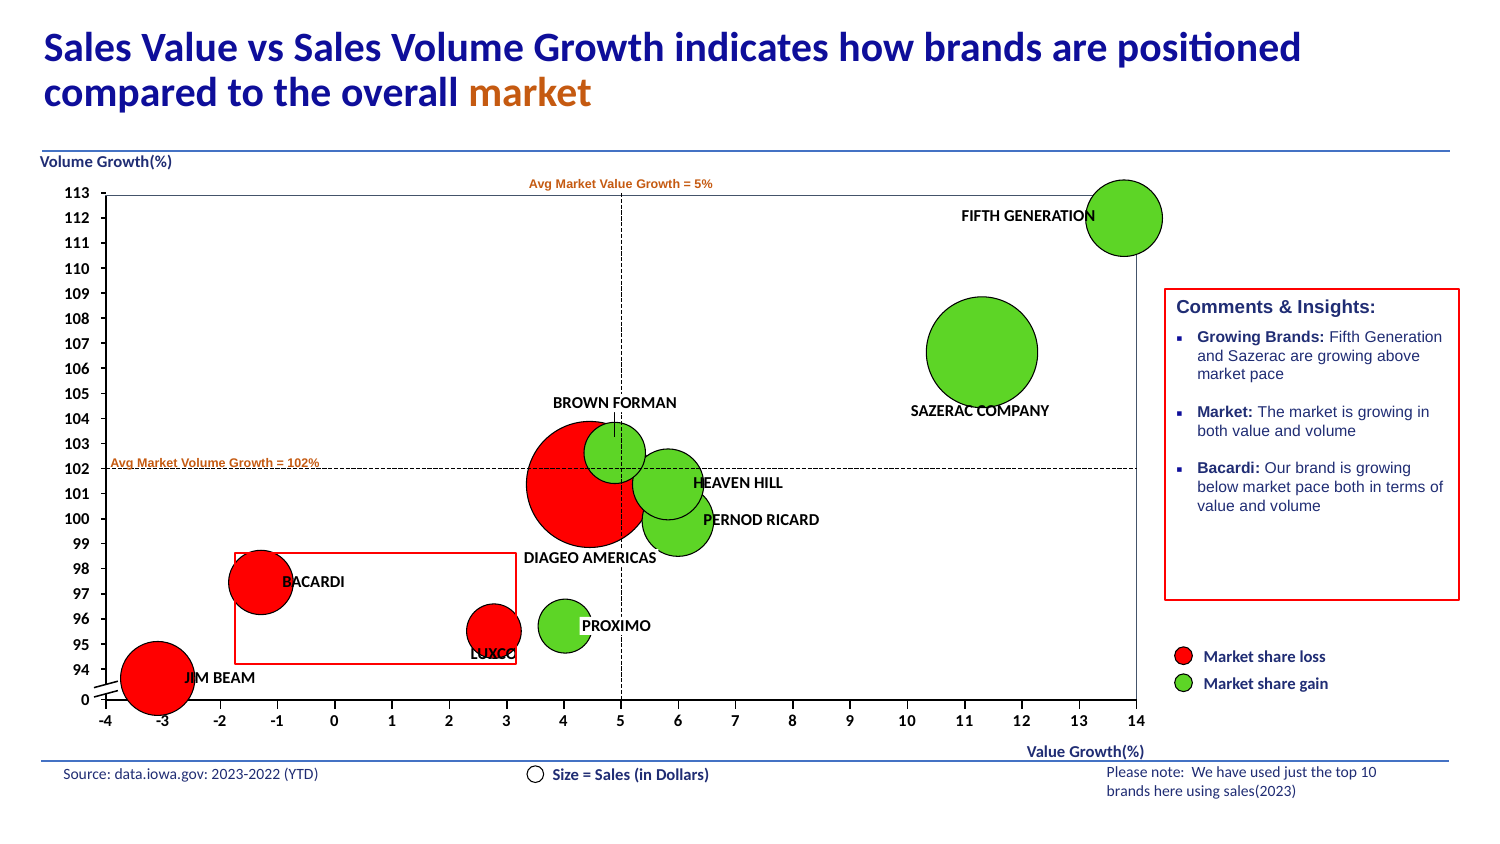

# Sales Value vs Sales Volume Growth indicates how brands are positioned compared to the overall market
Volume Growth(%)
Avg Market Value Growth = 5%

### Chart

| Category |  |  |
|---|---|---|
113
FIFTH GENERATION
112
111
110
109
Comments & Insights:
Growing Brands: Fifth Generation and Sazerac are growing above market pace
Market: The market is growing in both value and volume
Bacardi: Our brand is growing below market pace both in terms of value and volume
108
107
106
105
BROWN FORMAN
SAZERAC COMPANY
104
103
Avg Market Volume Growth = 102%
102
HEAVEN HILL
101
100
PERNOD RICARD
99
DIAGEO AMERICAS

98
BACARDI
97
96
PROXIMO
95
LUXCO

Market share loss
94
JIM BEAM

Market share gain

0
Value Growth(%)
Please note:  We have used just the top 10 brands here using sales(2023)
Source: data.iowa.gov: 2023-2022 (YTD)

Size = Sales (in Dollars)